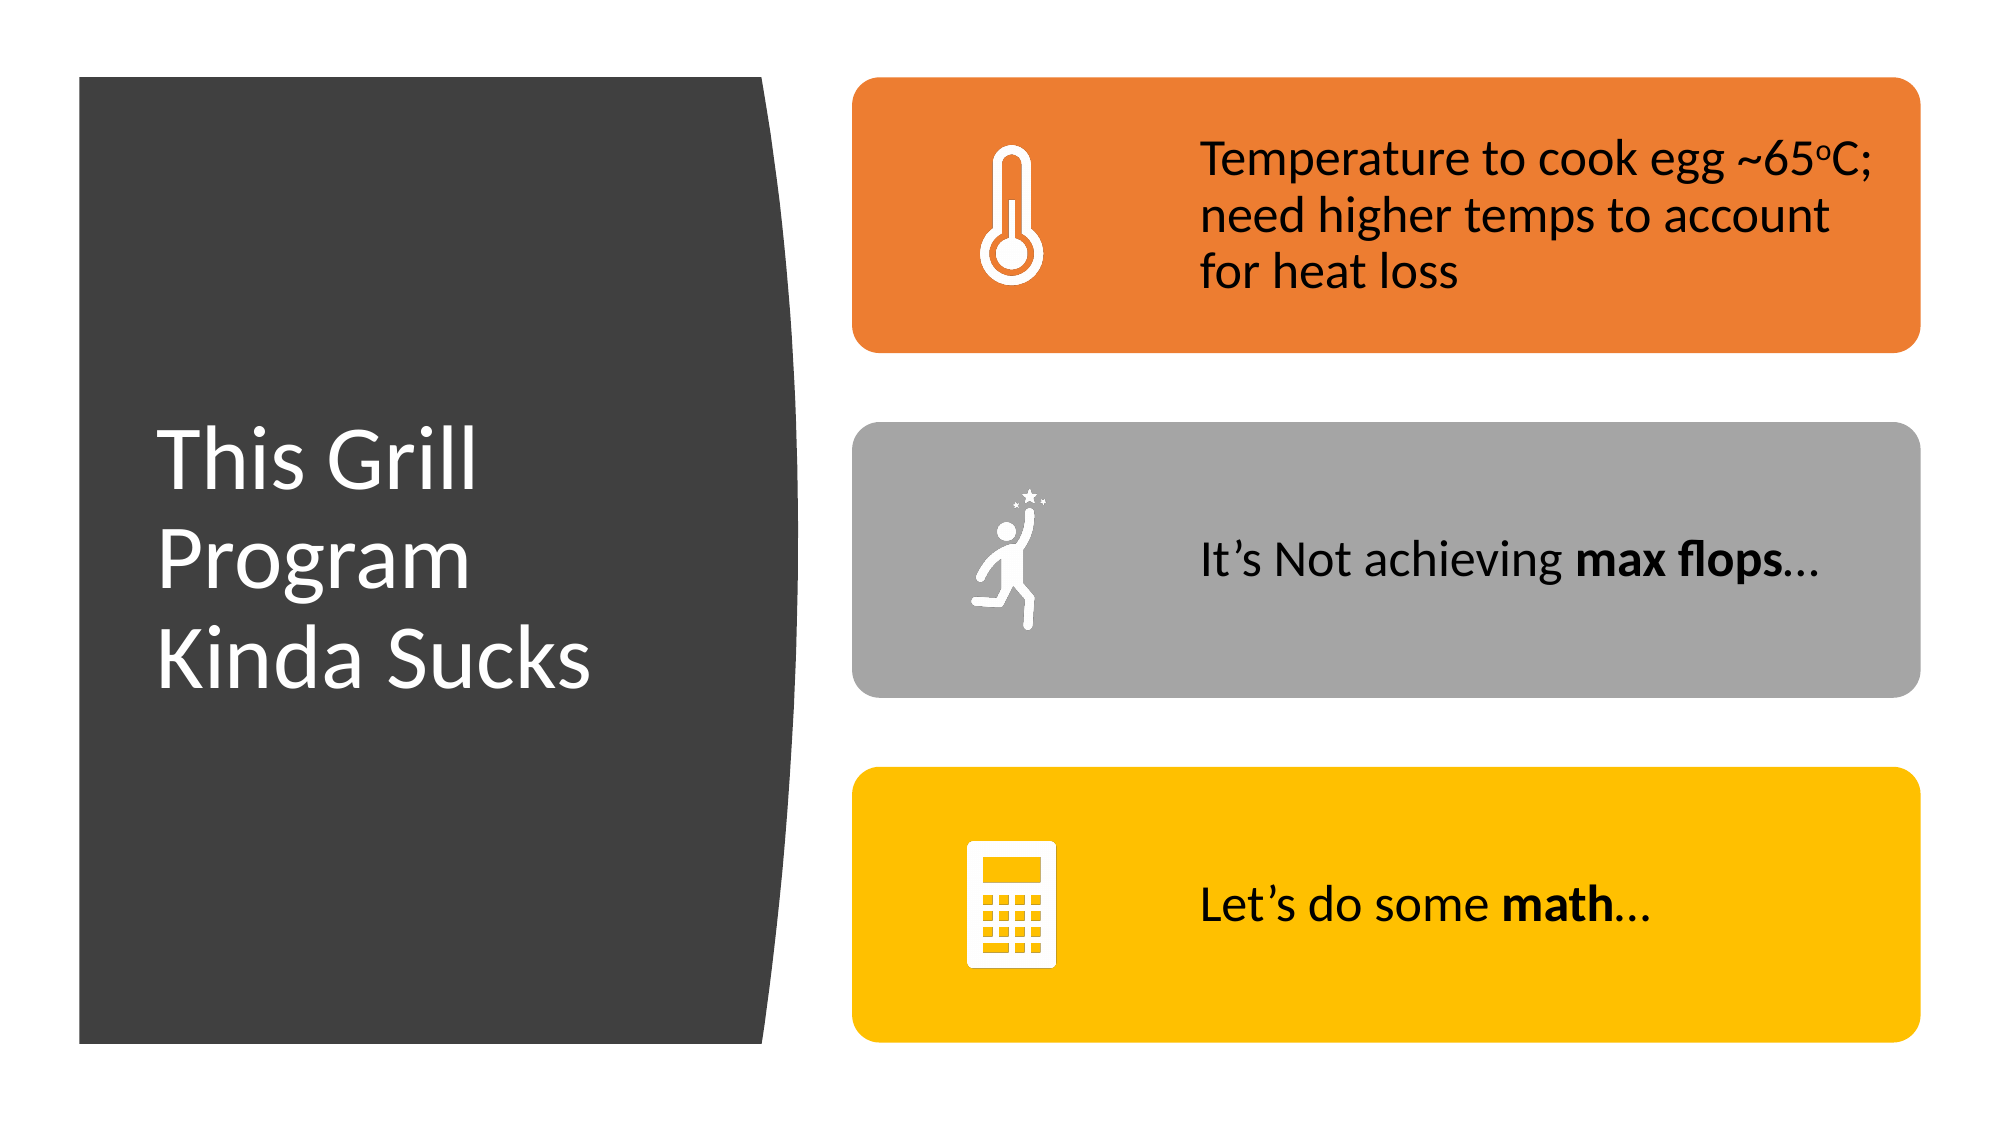

Temperature to cook egg ~65oC; need higher temps to account for heat loss
It’s Not achieving max flops…
Let’s do some math…

# This Grill Program Kinda Sucks